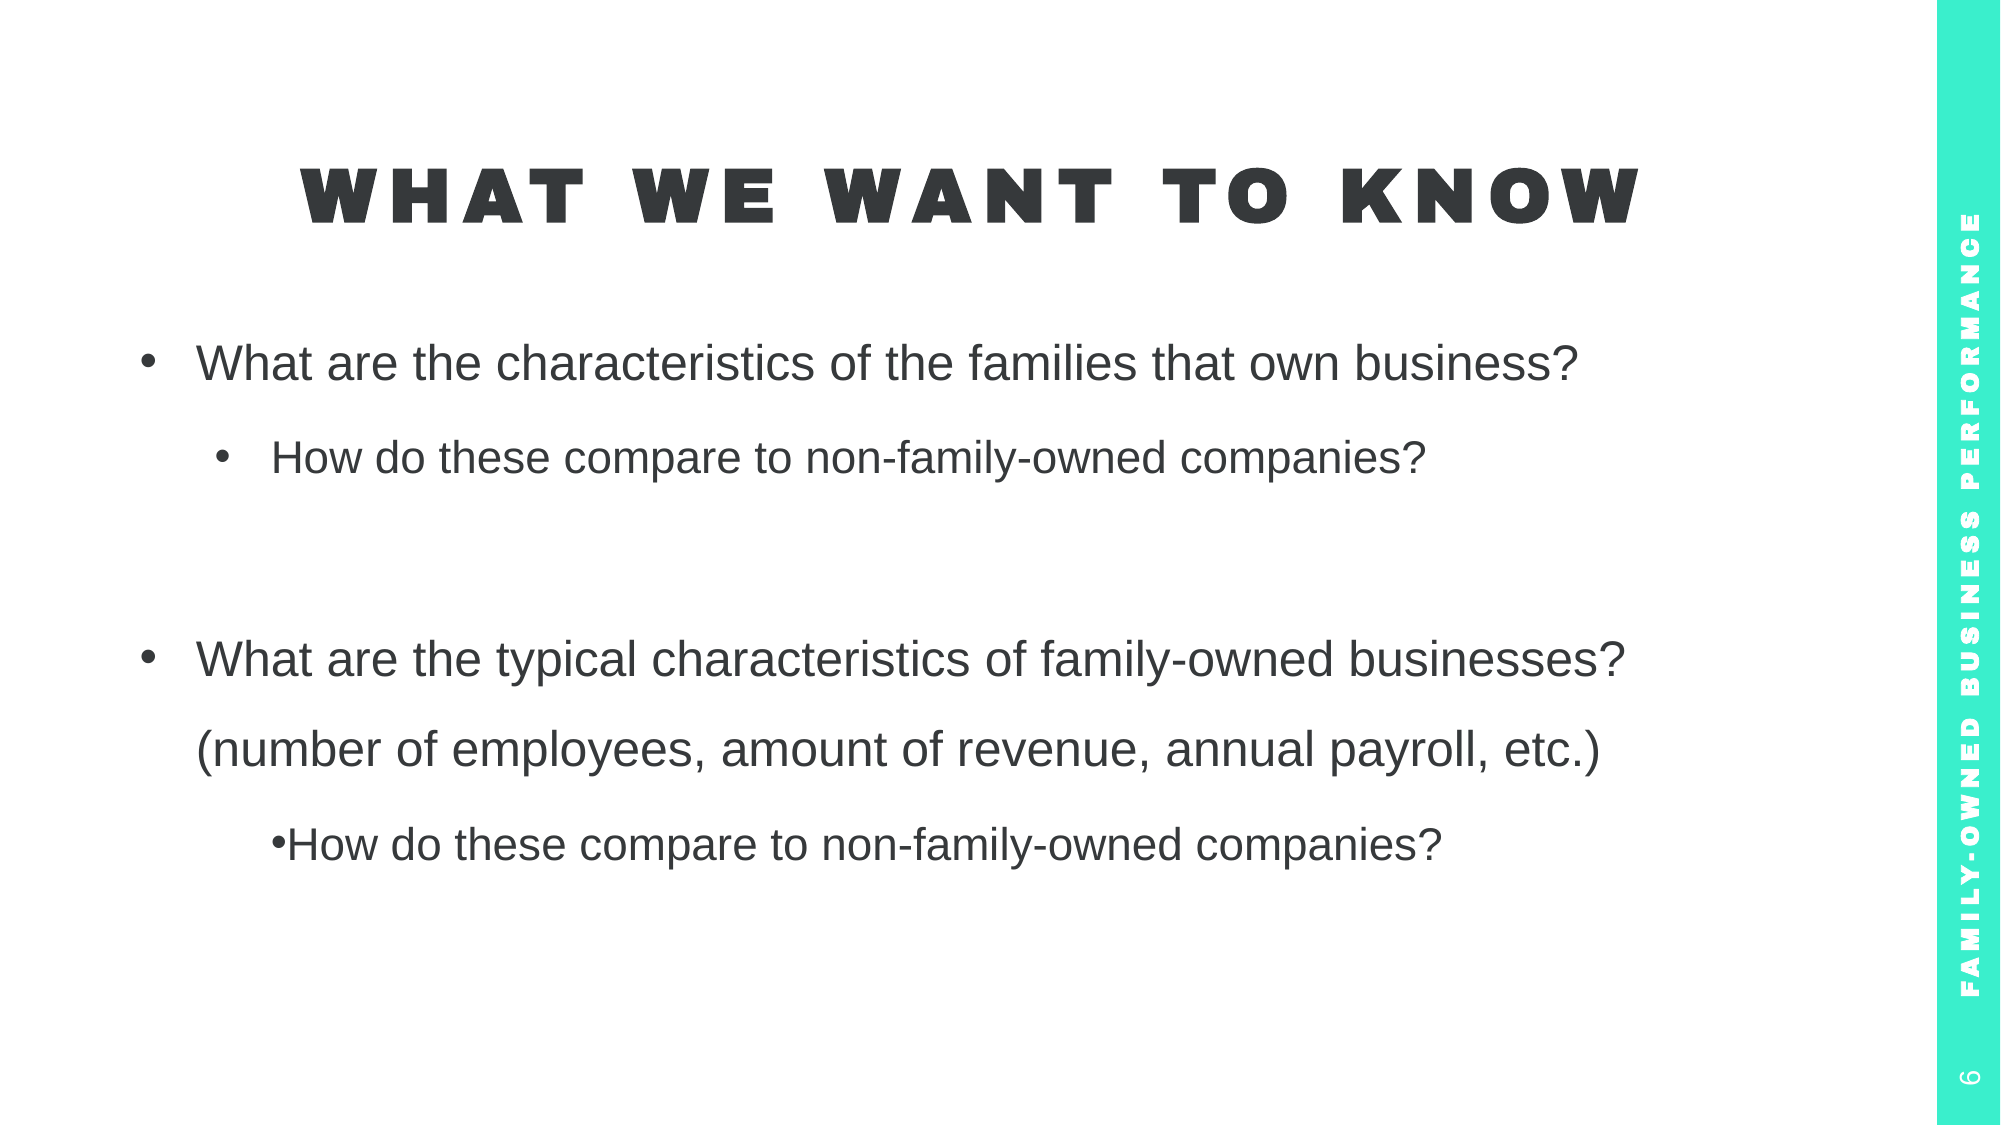

# What we want to know
What are the characteristics of the families that own business?
How do these compare to non-family-owned companies?

What are the typical characteristics of family-owned businesses? (number of employees, amount of revenue, annual payroll, etc.)
How do these compare to non-family-owned companies?
FAMILY-OWNED BUSINESS PERFORMANCE
6